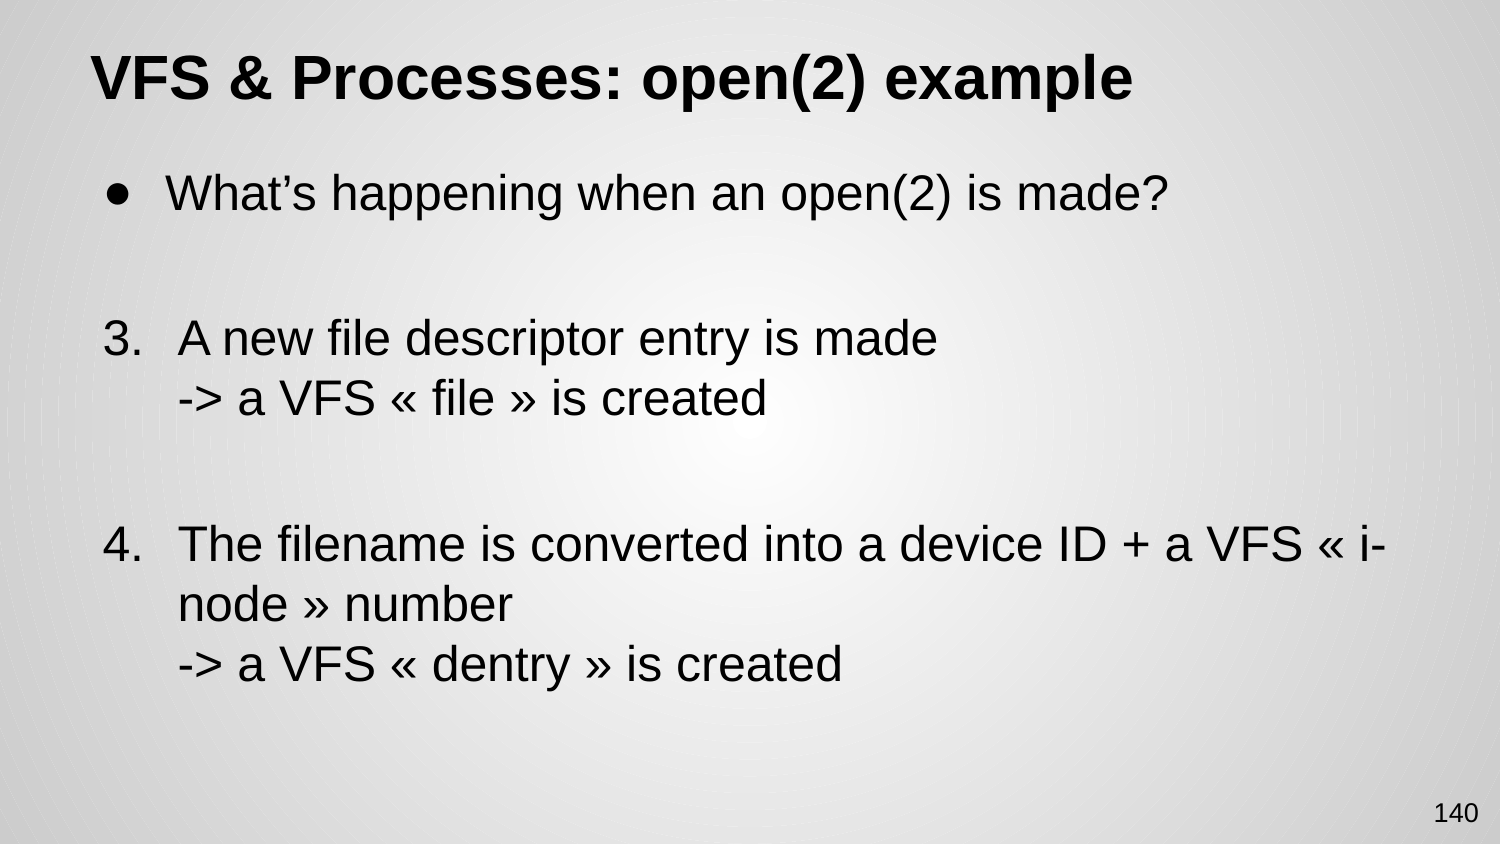

# VFS & Processes: open(2) example
What’s happening when an open(2) is made?

A new file descriptor entry is made
-> a VFS « file » is created

The filename is converted into a device ID + a VFS « i-node » number
-> a VFS « dentry » is created
140